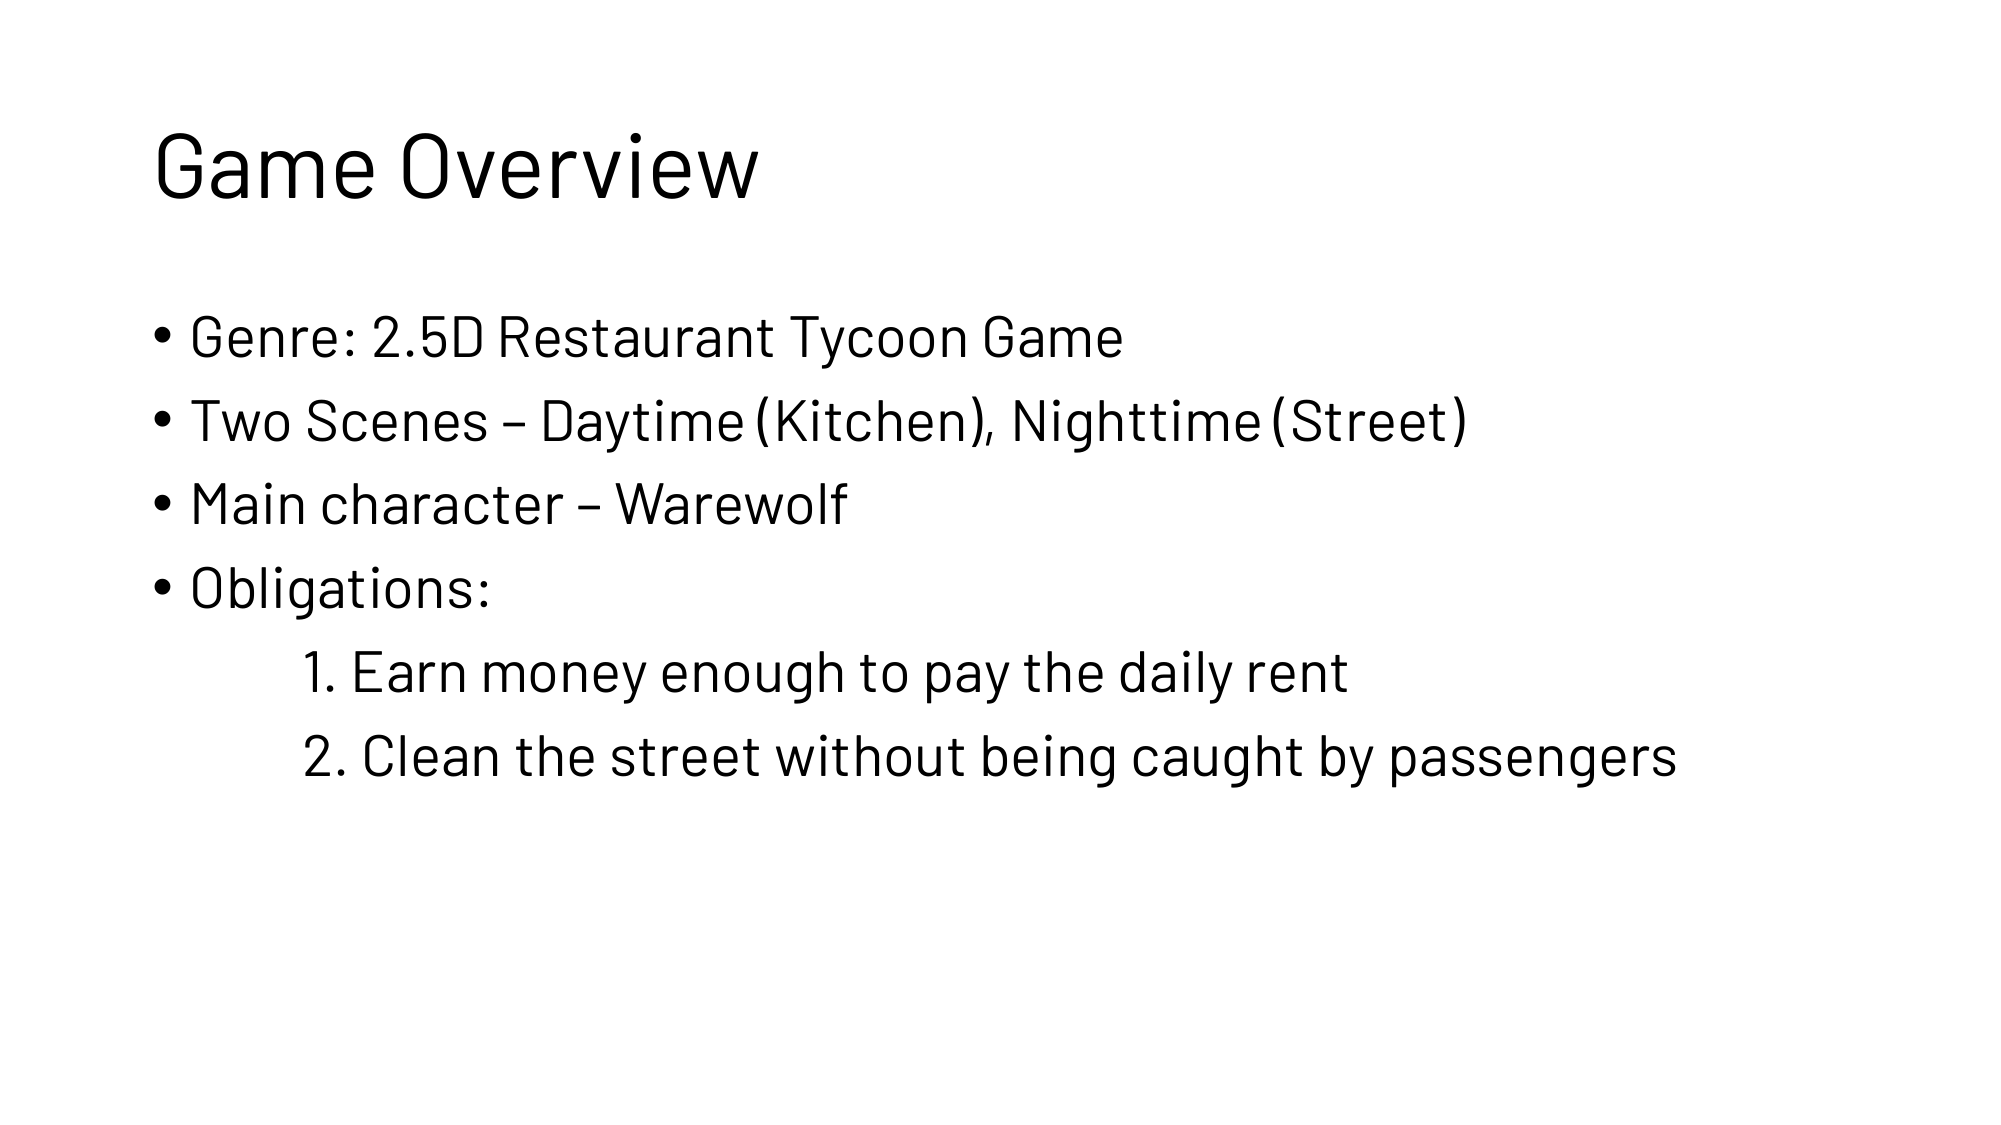

# Game Overview
Genre: 2.5D Restaurant Tycoon Game
Two Scenes – Daytime (Kitchen), Nighttime (Street)
Main character – Warewolf
Obligations:
	1. Earn money enough to pay the daily rent
	2. Clean the street without being caught by passengers